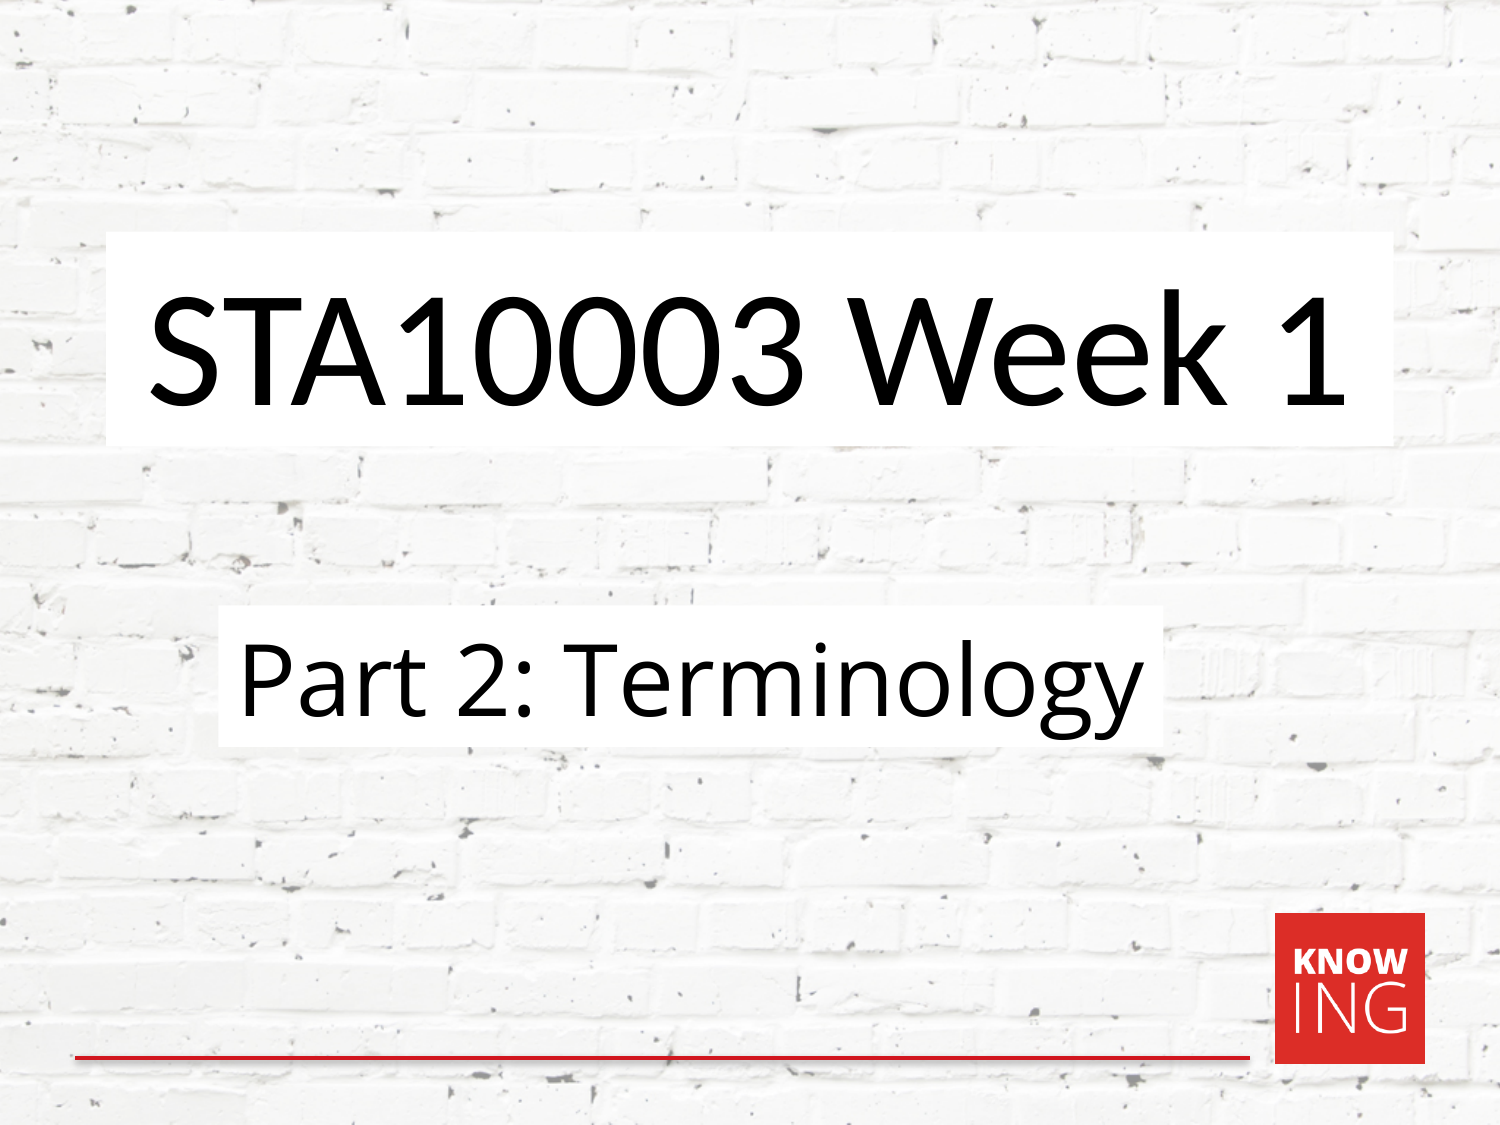

STA10003 Week 1
# Part 2: Terminology